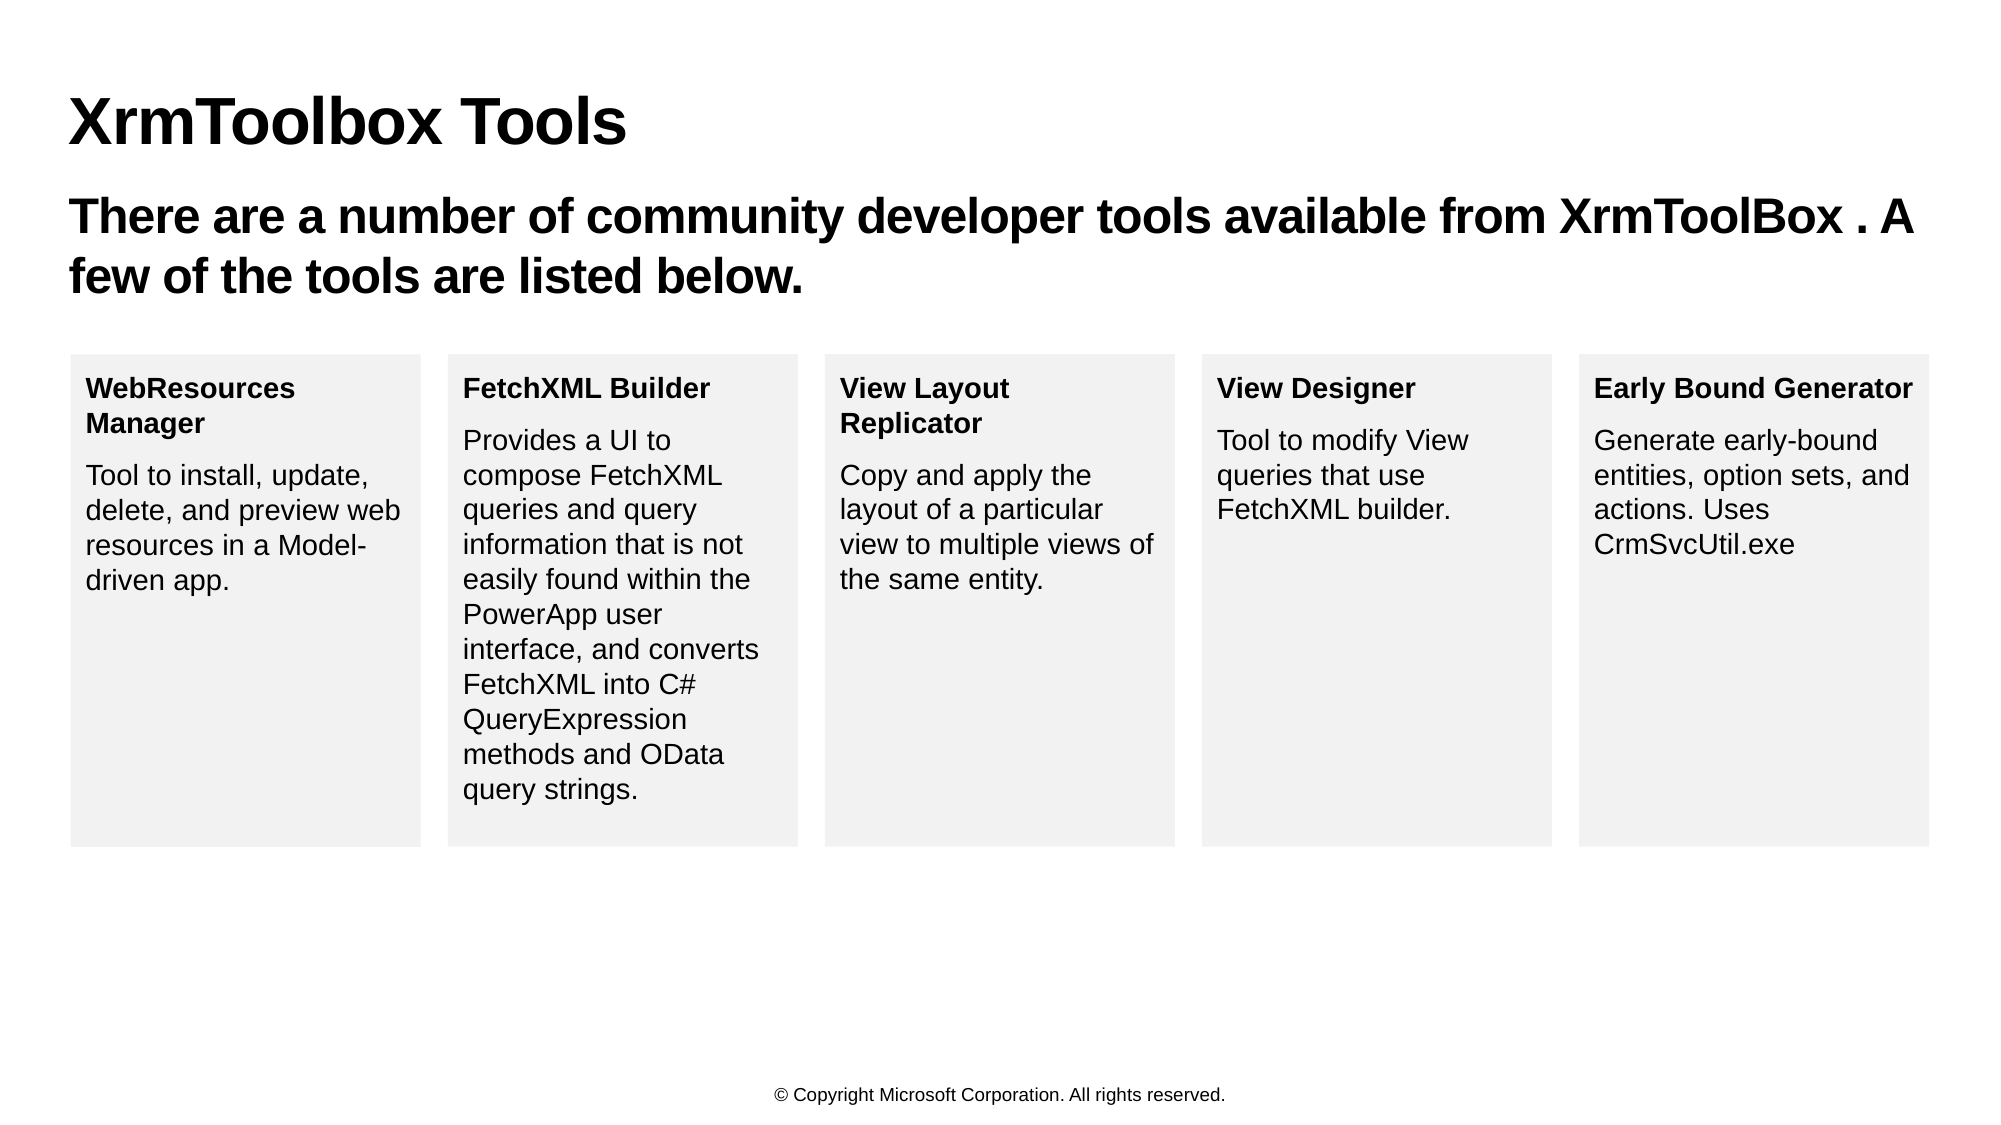

# XrmToolbox Tools
There are a number of community developer tools available from XrmToolBox . A few of the tools are listed below.
FetchXML Builder
Provides a UI to compose FetchXML queries and query information that is not easily found within the PowerApp user interface, and converts FetchXML into C# QueryExpression methods and OData query strings.
View Layout Replicator
Copy and apply the layout of a particular view to multiple views of the same entity.
View Designer
Tool to modify View queries that use FetchXML builder.
Early Bound Generator
Generate early-bound entities, option sets, and actions. Uses CrmSvcUtil.exe
WebResources Manager
Tool to install, update, delete, and preview web resources in a Model-driven app.